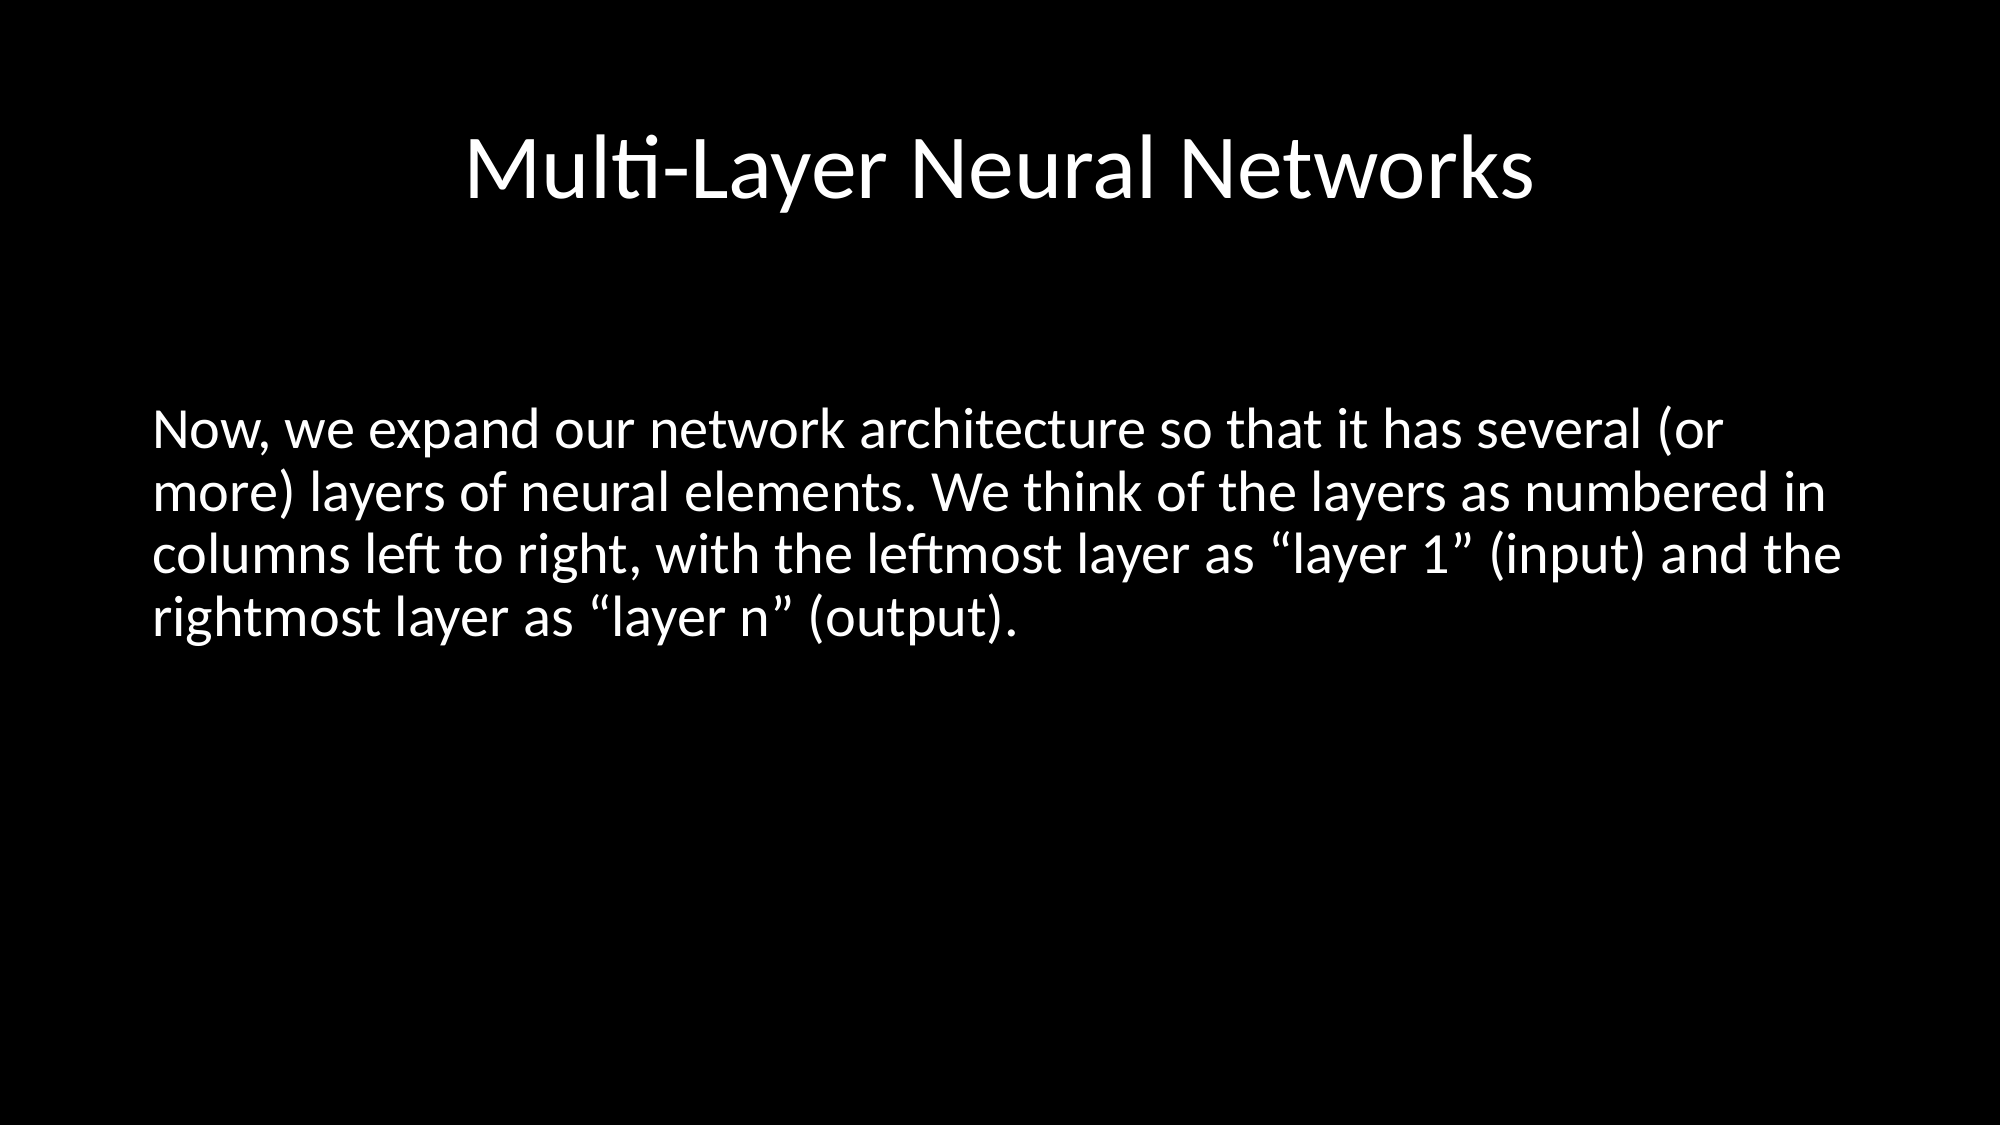

# Multi-Layer Neural Networks

Now, we expand our network architecture so that it has several (or more) layers of neural elements. We think of the layers as numbered in columns left to right, with the leftmost layer as “layer 1” (input) and the rightmost layer as “layer n” (output).